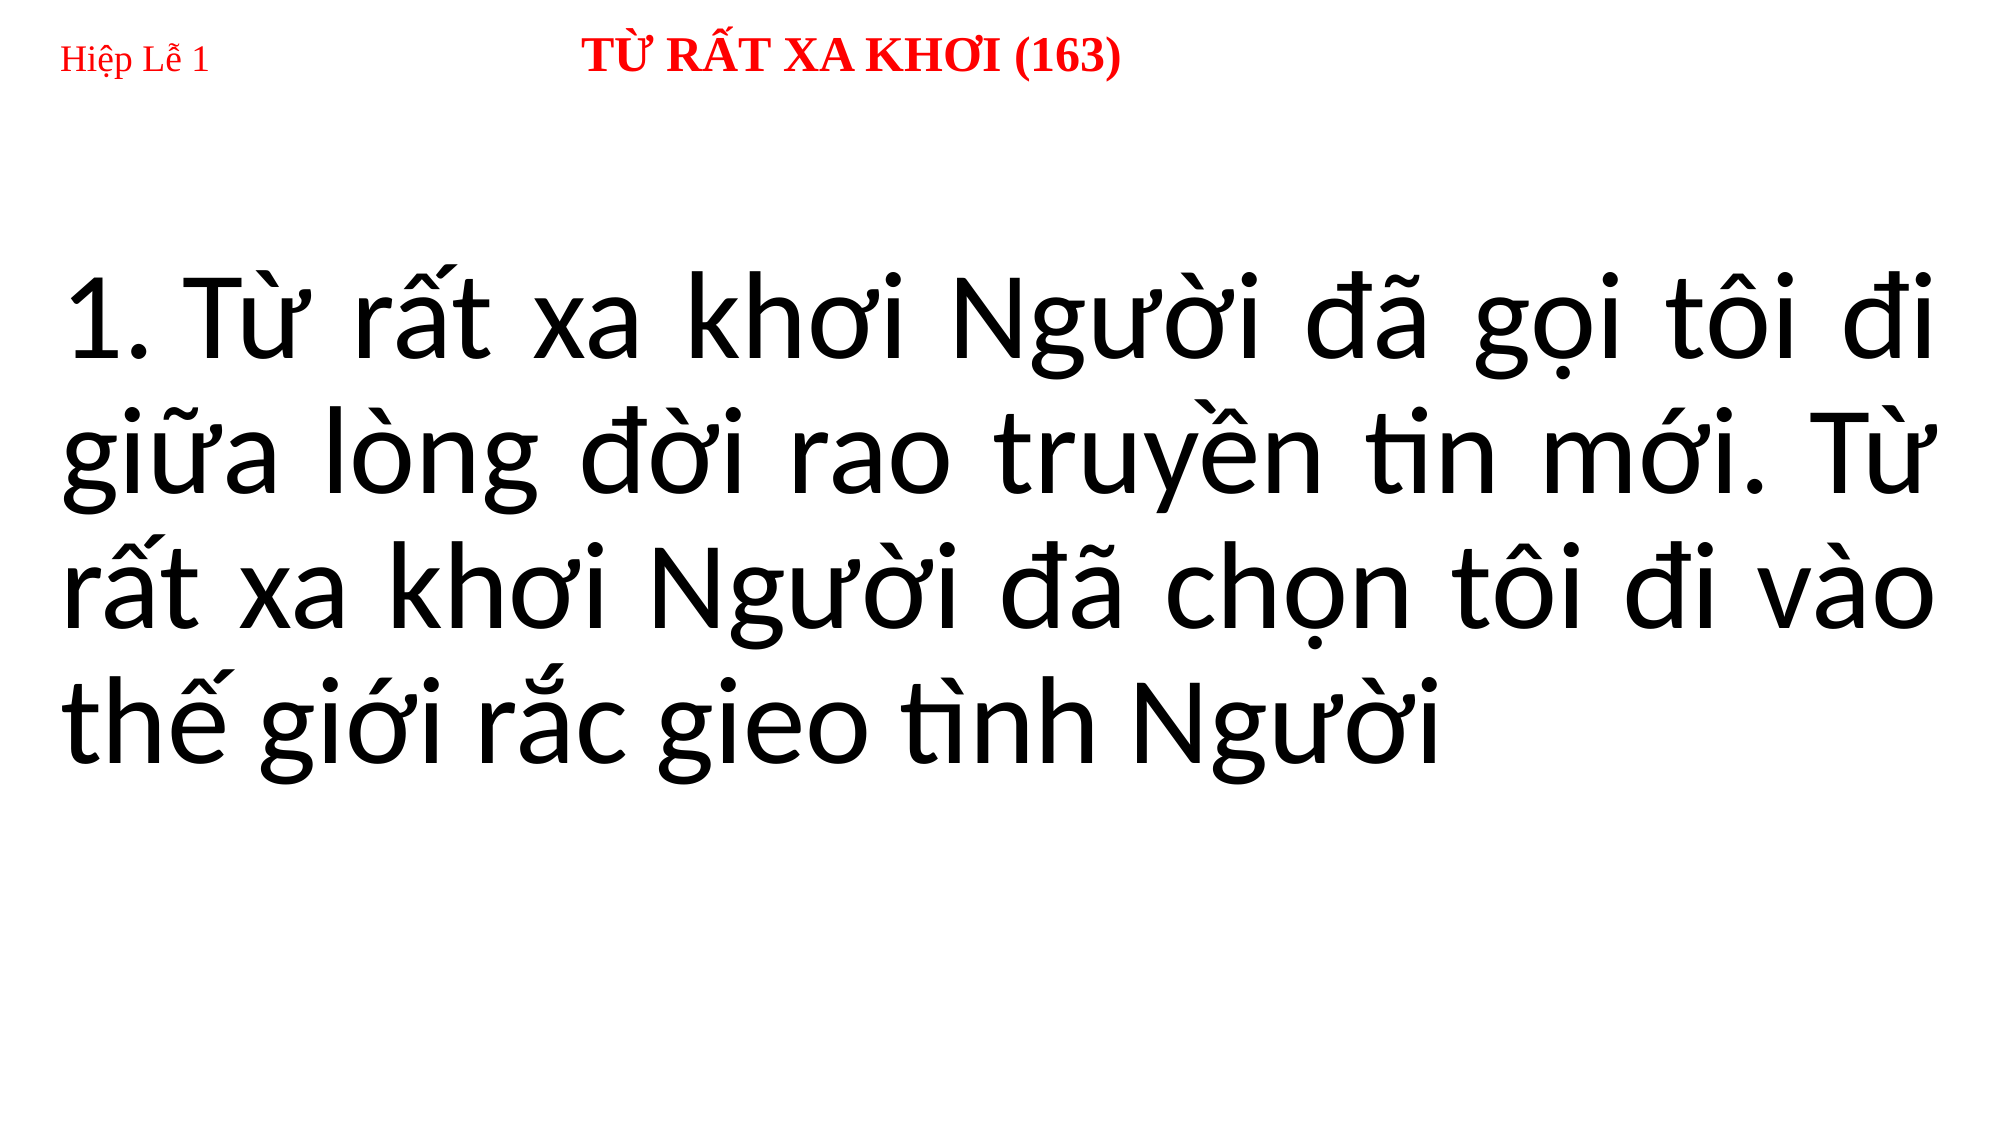

# Hiệp Lễ 1                                       TỪ RẤT XA KHƠI (163)
1. Từ rất xa khơi Người đã gọi tôi đi giữa lòng đời rao truyền tin mới. Từ rất xa khơi Người đã chọn tôi đi vào thế giới rắc gieo tình Người